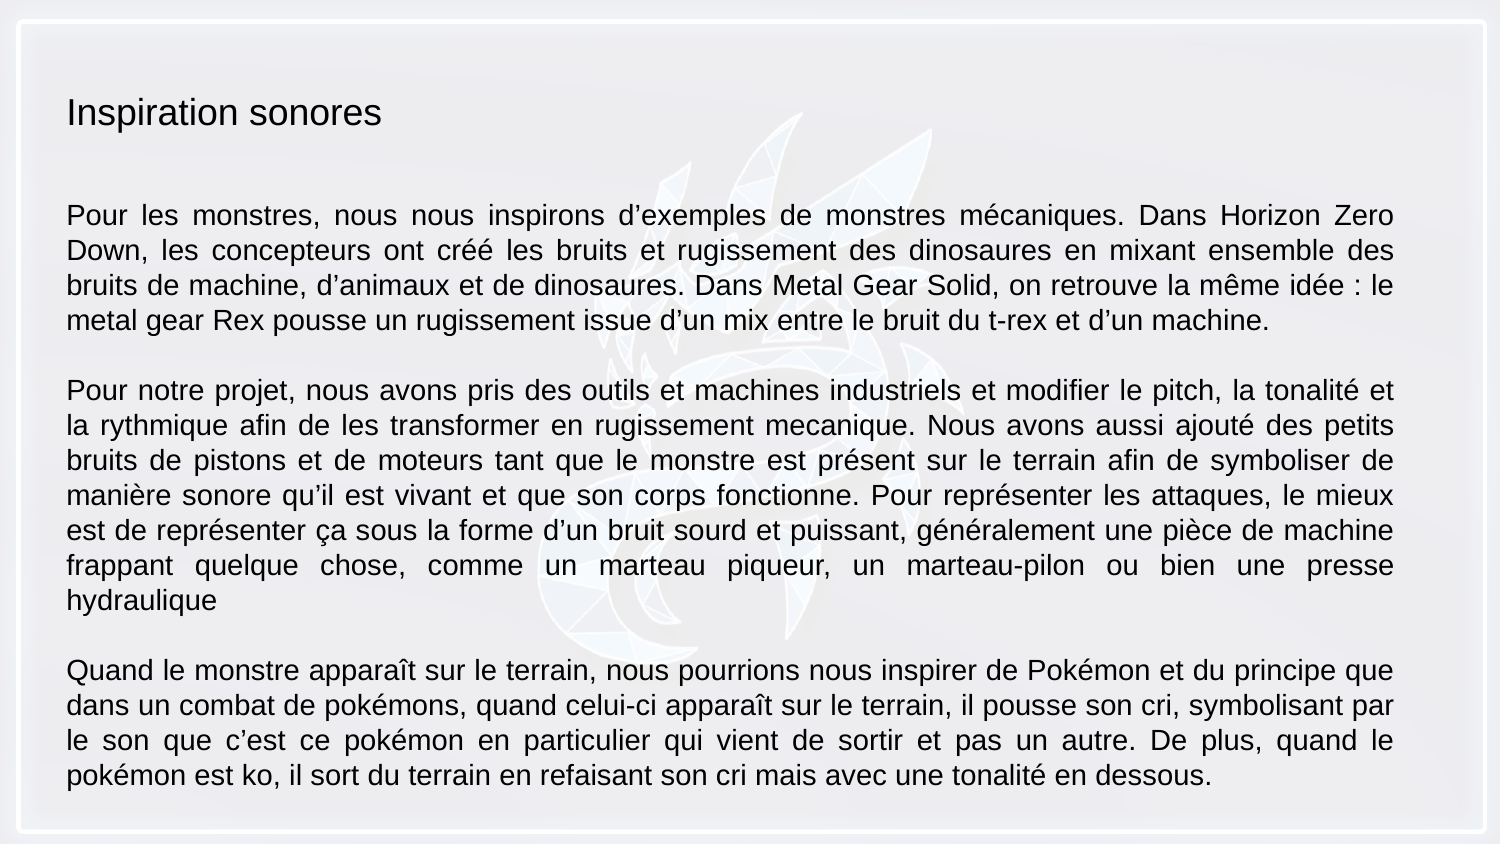

Inspiration sonores
Pour les monstres, nous nous inspirons d’exemples de monstres mécaniques. Dans Horizon Zero Down, les concepteurs ont créé les bruits et rugissement des dinosaures en mixant ensemble des bruits de machine, d’animaux et de dinosaures. Dans Metal Gear Solid, on retrouve la même idée : le metal gear Rex pousse un rugissement issue d’un mix entre le bruit du t-rex et d’un machine.

Pour notre projet, nous avons pris des outils et machines industriels et modifier le pitch, la tonalité et la rythmique afin de les transformer en rugissement mecanique. Nous avons aussi ajouté des petits bruits de pistons et de moteurs tant que le monstre est présent sur le terrain afin de symboliser de manière sonore qu’il est vivant et que son corps fonctionne. Pour représenter les attaques, le mieux est de représenter ça sous la forme d’un bruit sourd et puissant, généralement une pièce de machine frappant quelque chose, comme un marteau piqueur, un marteau-pilon ou bien une presse hydraulique

Quand le monstre apparaît sur le terrain, nous pourrions nous inspirer de Pokémon et du principe que dans un combat de pokémons, quand celui-ci apparaît sur le terrain, il pousse son cri, symbolisant par le son que c’est ce pokémon en particulier qui vient de sortir et pas un autre. De plus, quand le pokémon est ko, il sort du terrain en refaisant son cri mais avec une tonalité en dessous.